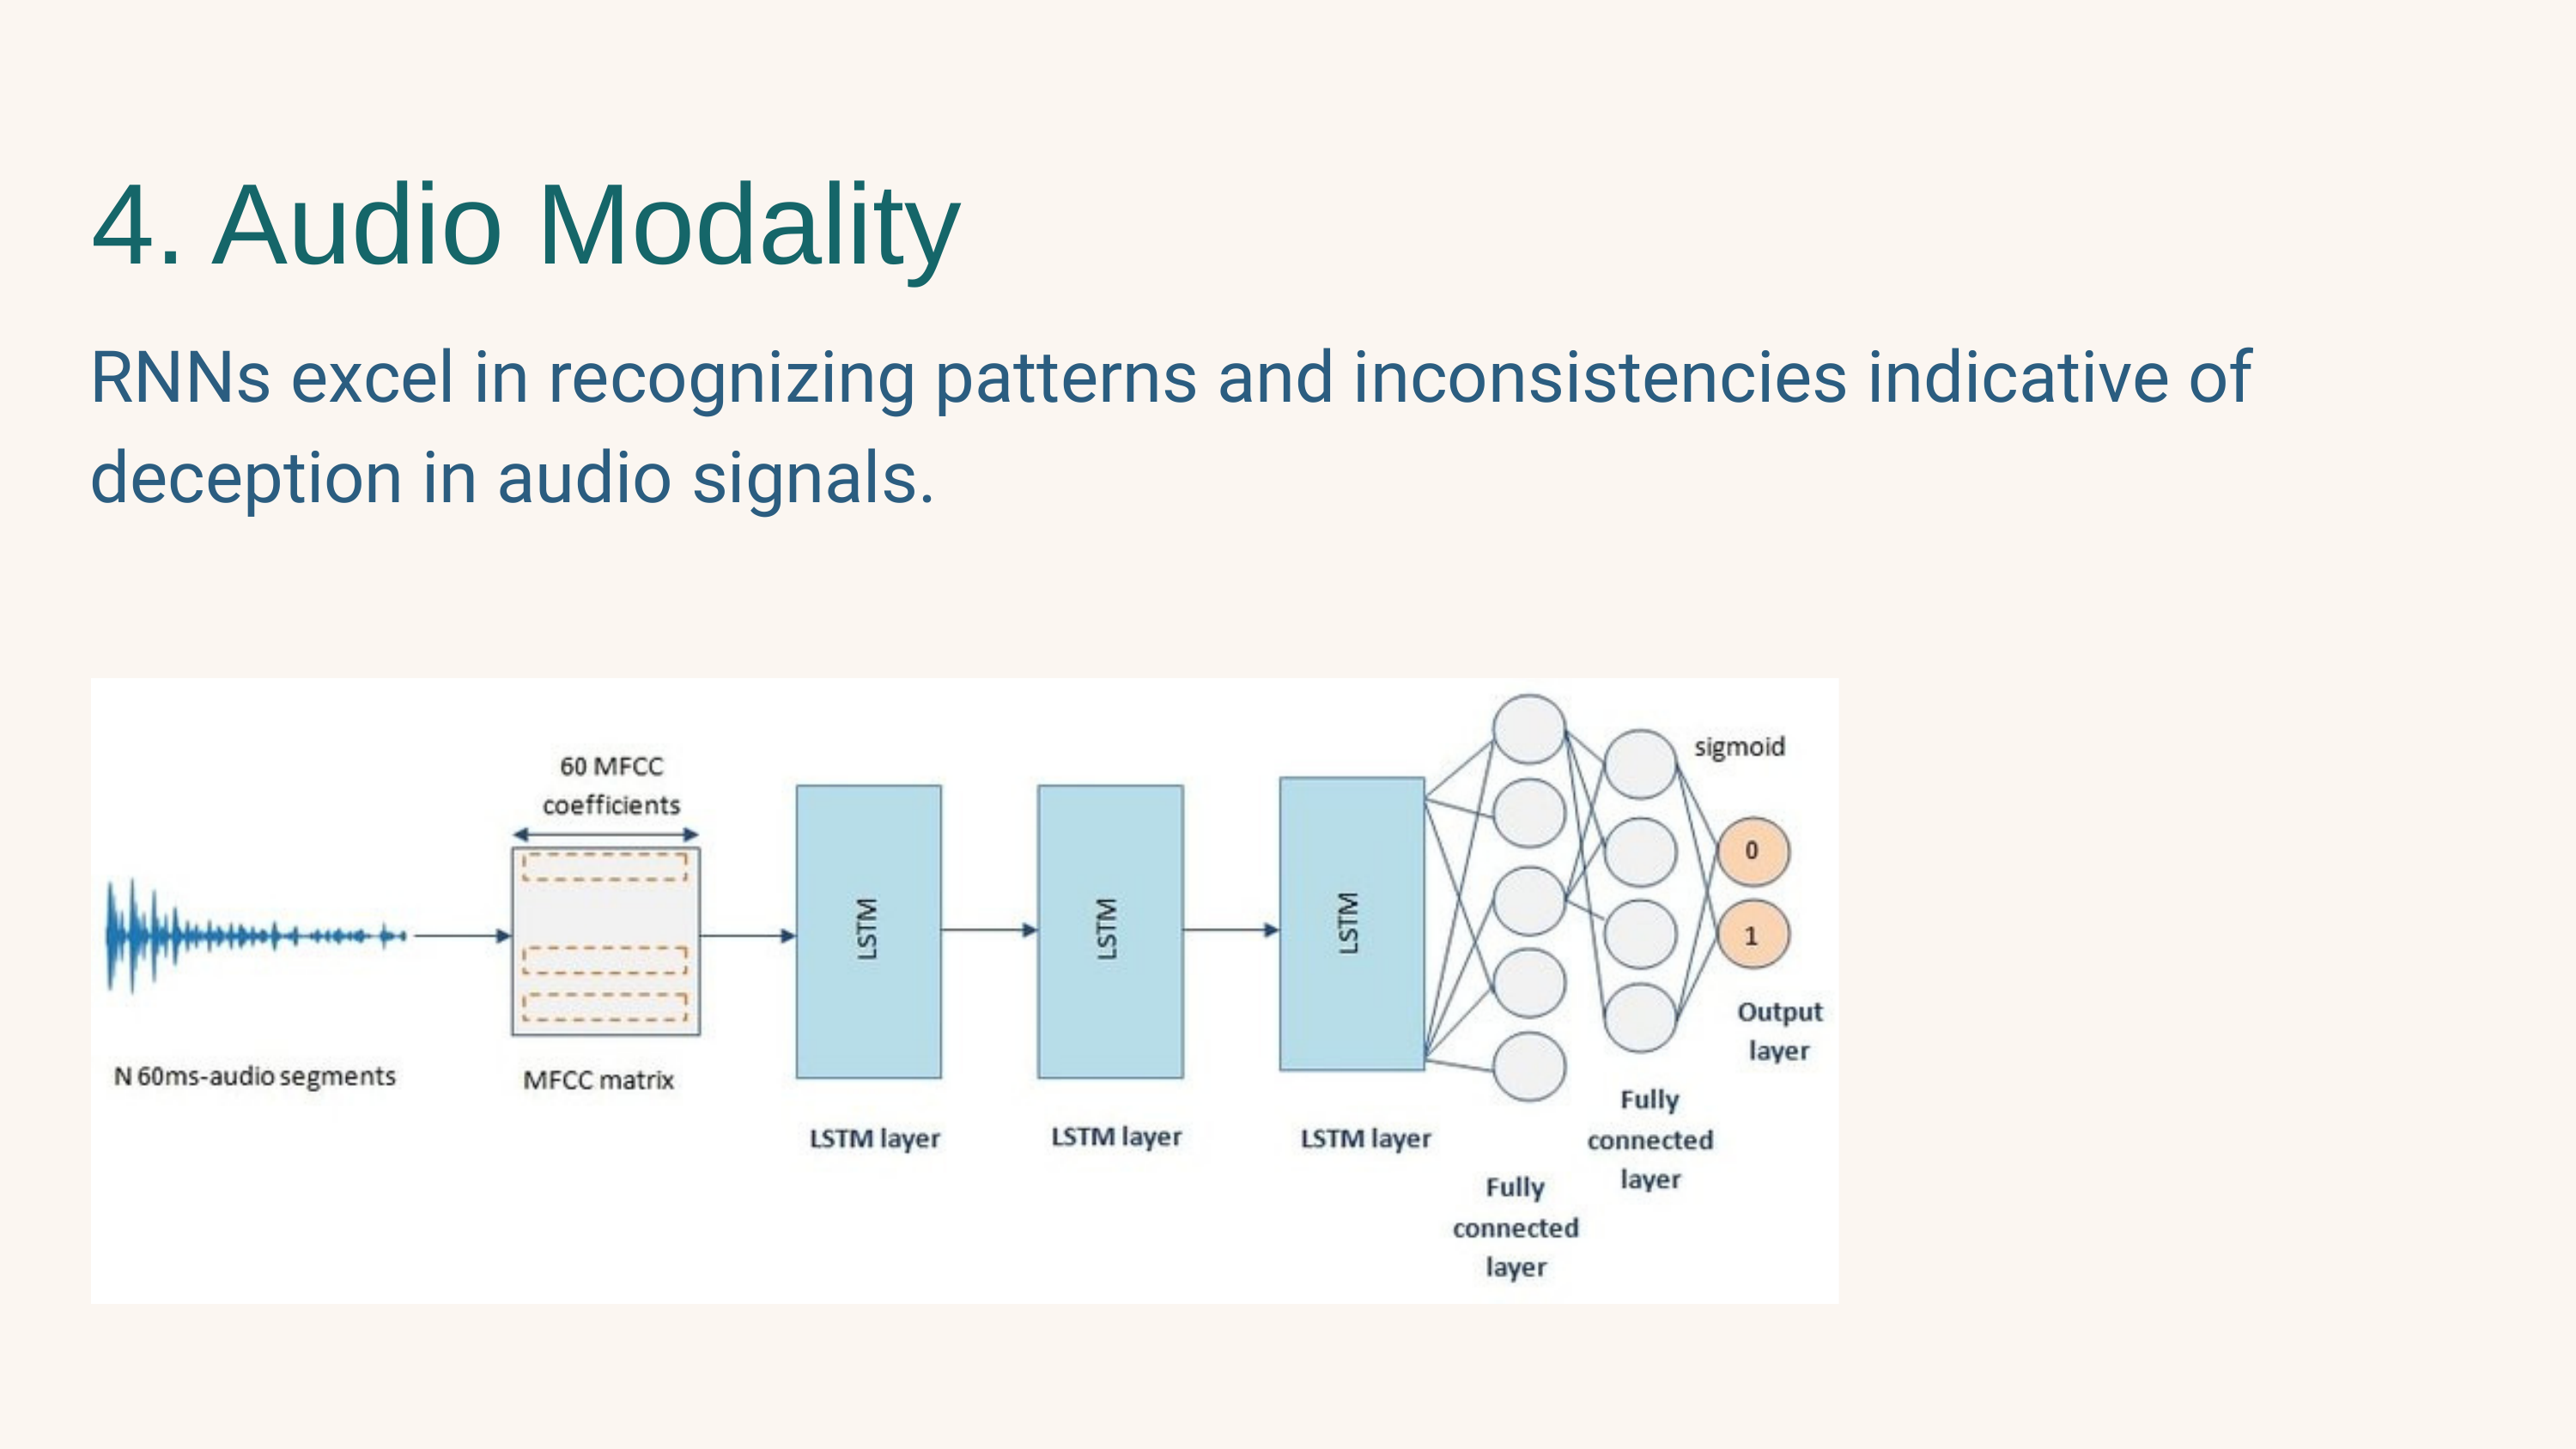

4. Audio Modality
RNNs excel in recognizing patterns and inconsistencies indicative of deception in audio signals.